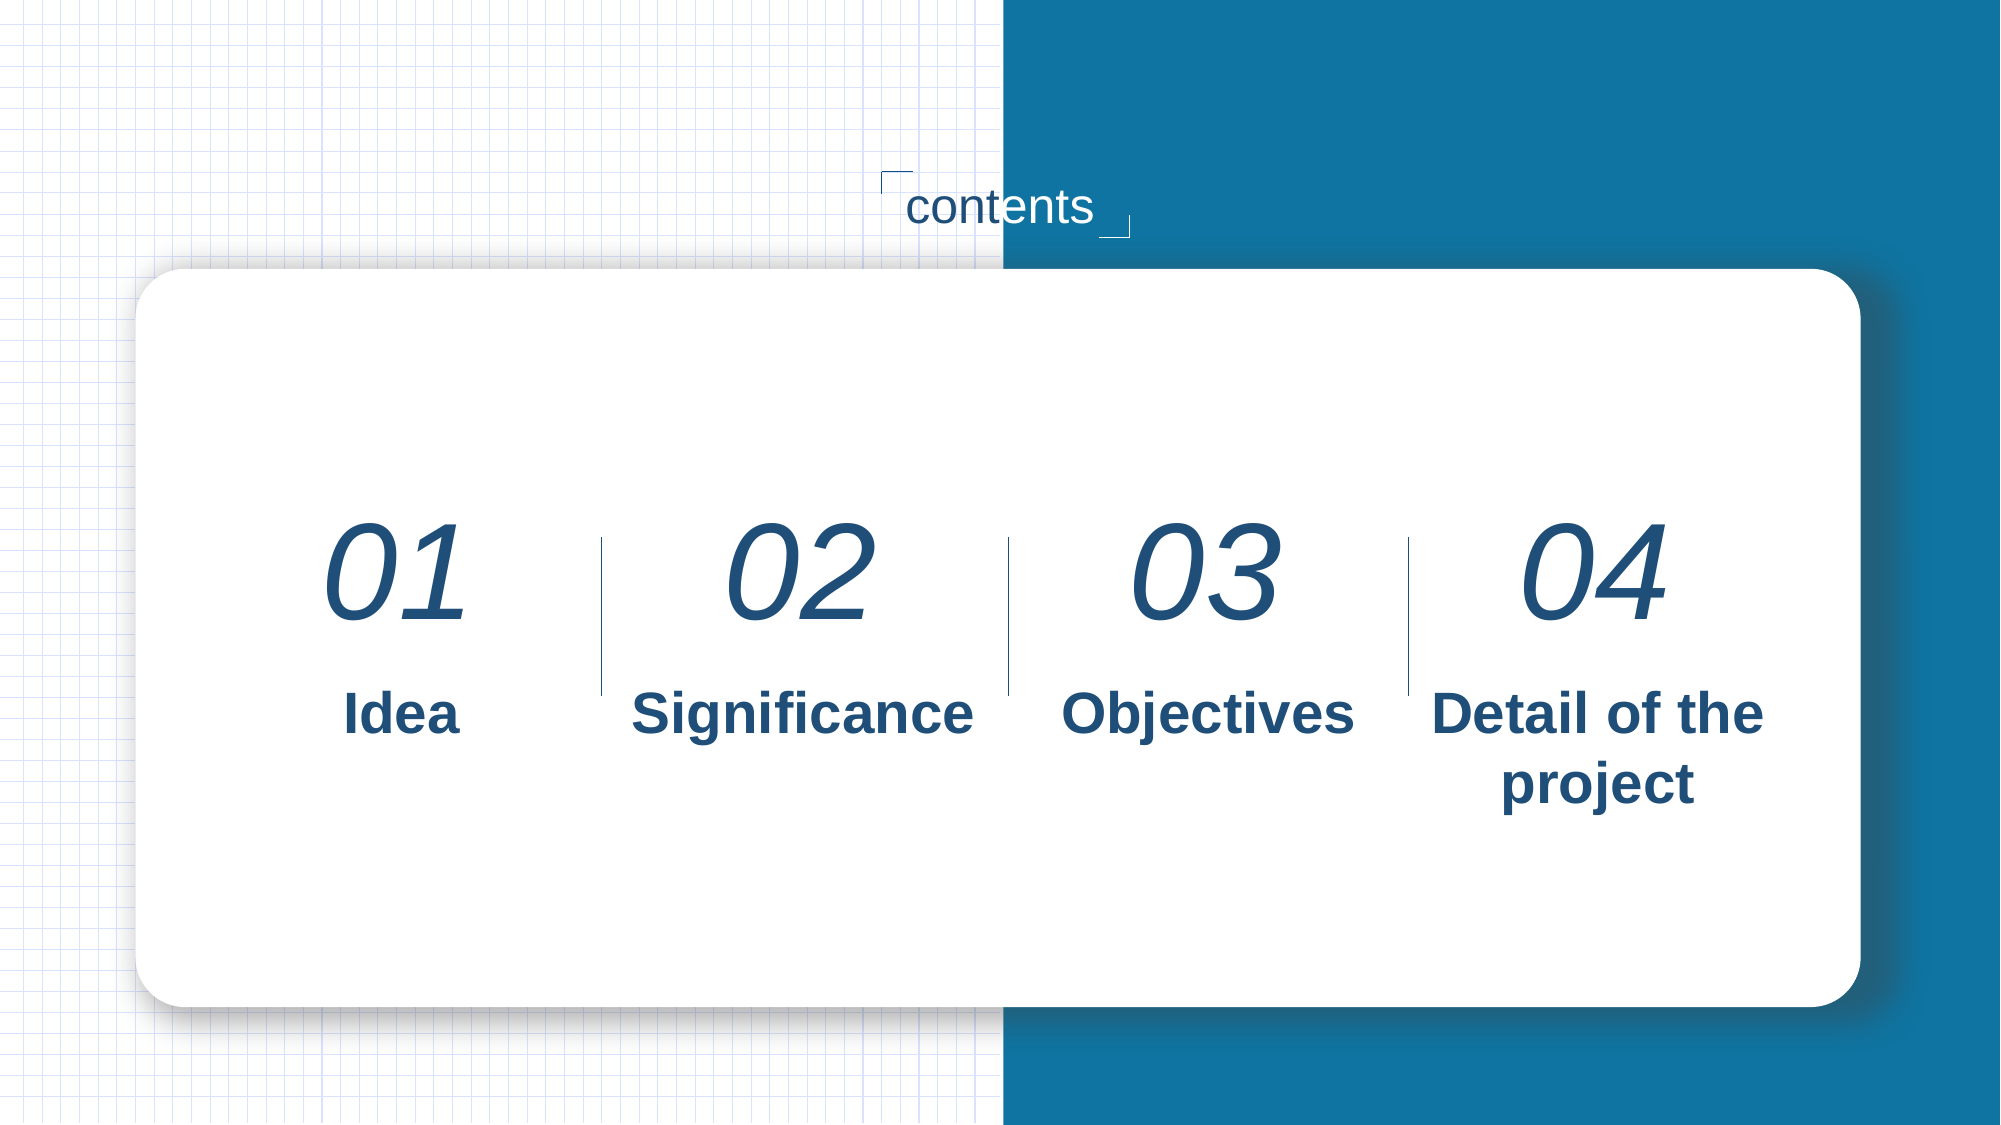

contents

01
02
03
04
Idea
Significance
Objectives
Detail of the project